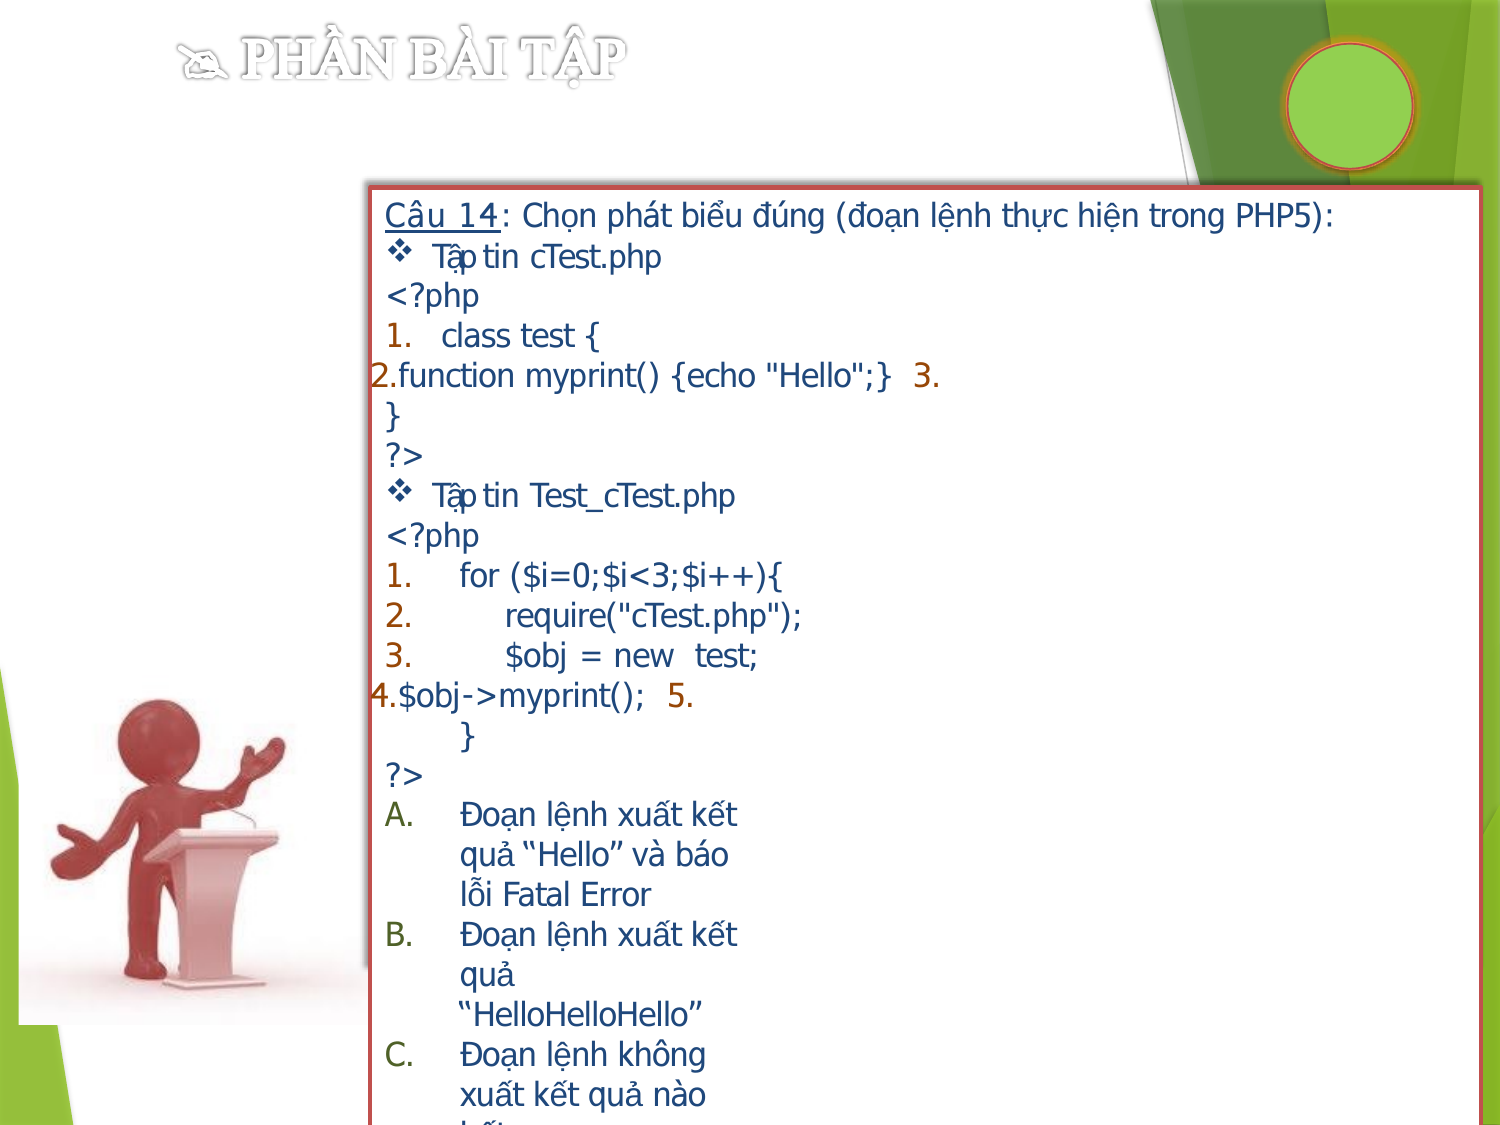

Câu 14: Chọn phát biểu đúng (đoạn lệnh thực hiện trong PHP5):
Tập tin cTest.php
<?php
class test {
function myprint() {echo "Hello";}  3.	}
?>
Tập tin Test_cTest.php
<?php
1.	for ($i=0;$i<3;$i++){
require("cTest.php");
$obj = new test;
$obj->myprint();  5.	}
?>
Đoạn lệnh xuất kết quả “Hello” và báo lỗi Fatal Error
Đoạn lệnh xuất kết quả “HelloHelloHello”
Đoạn lệnh không xuất kết quả nào hết
Đoạn lệnh báo lỗi: Fatal error